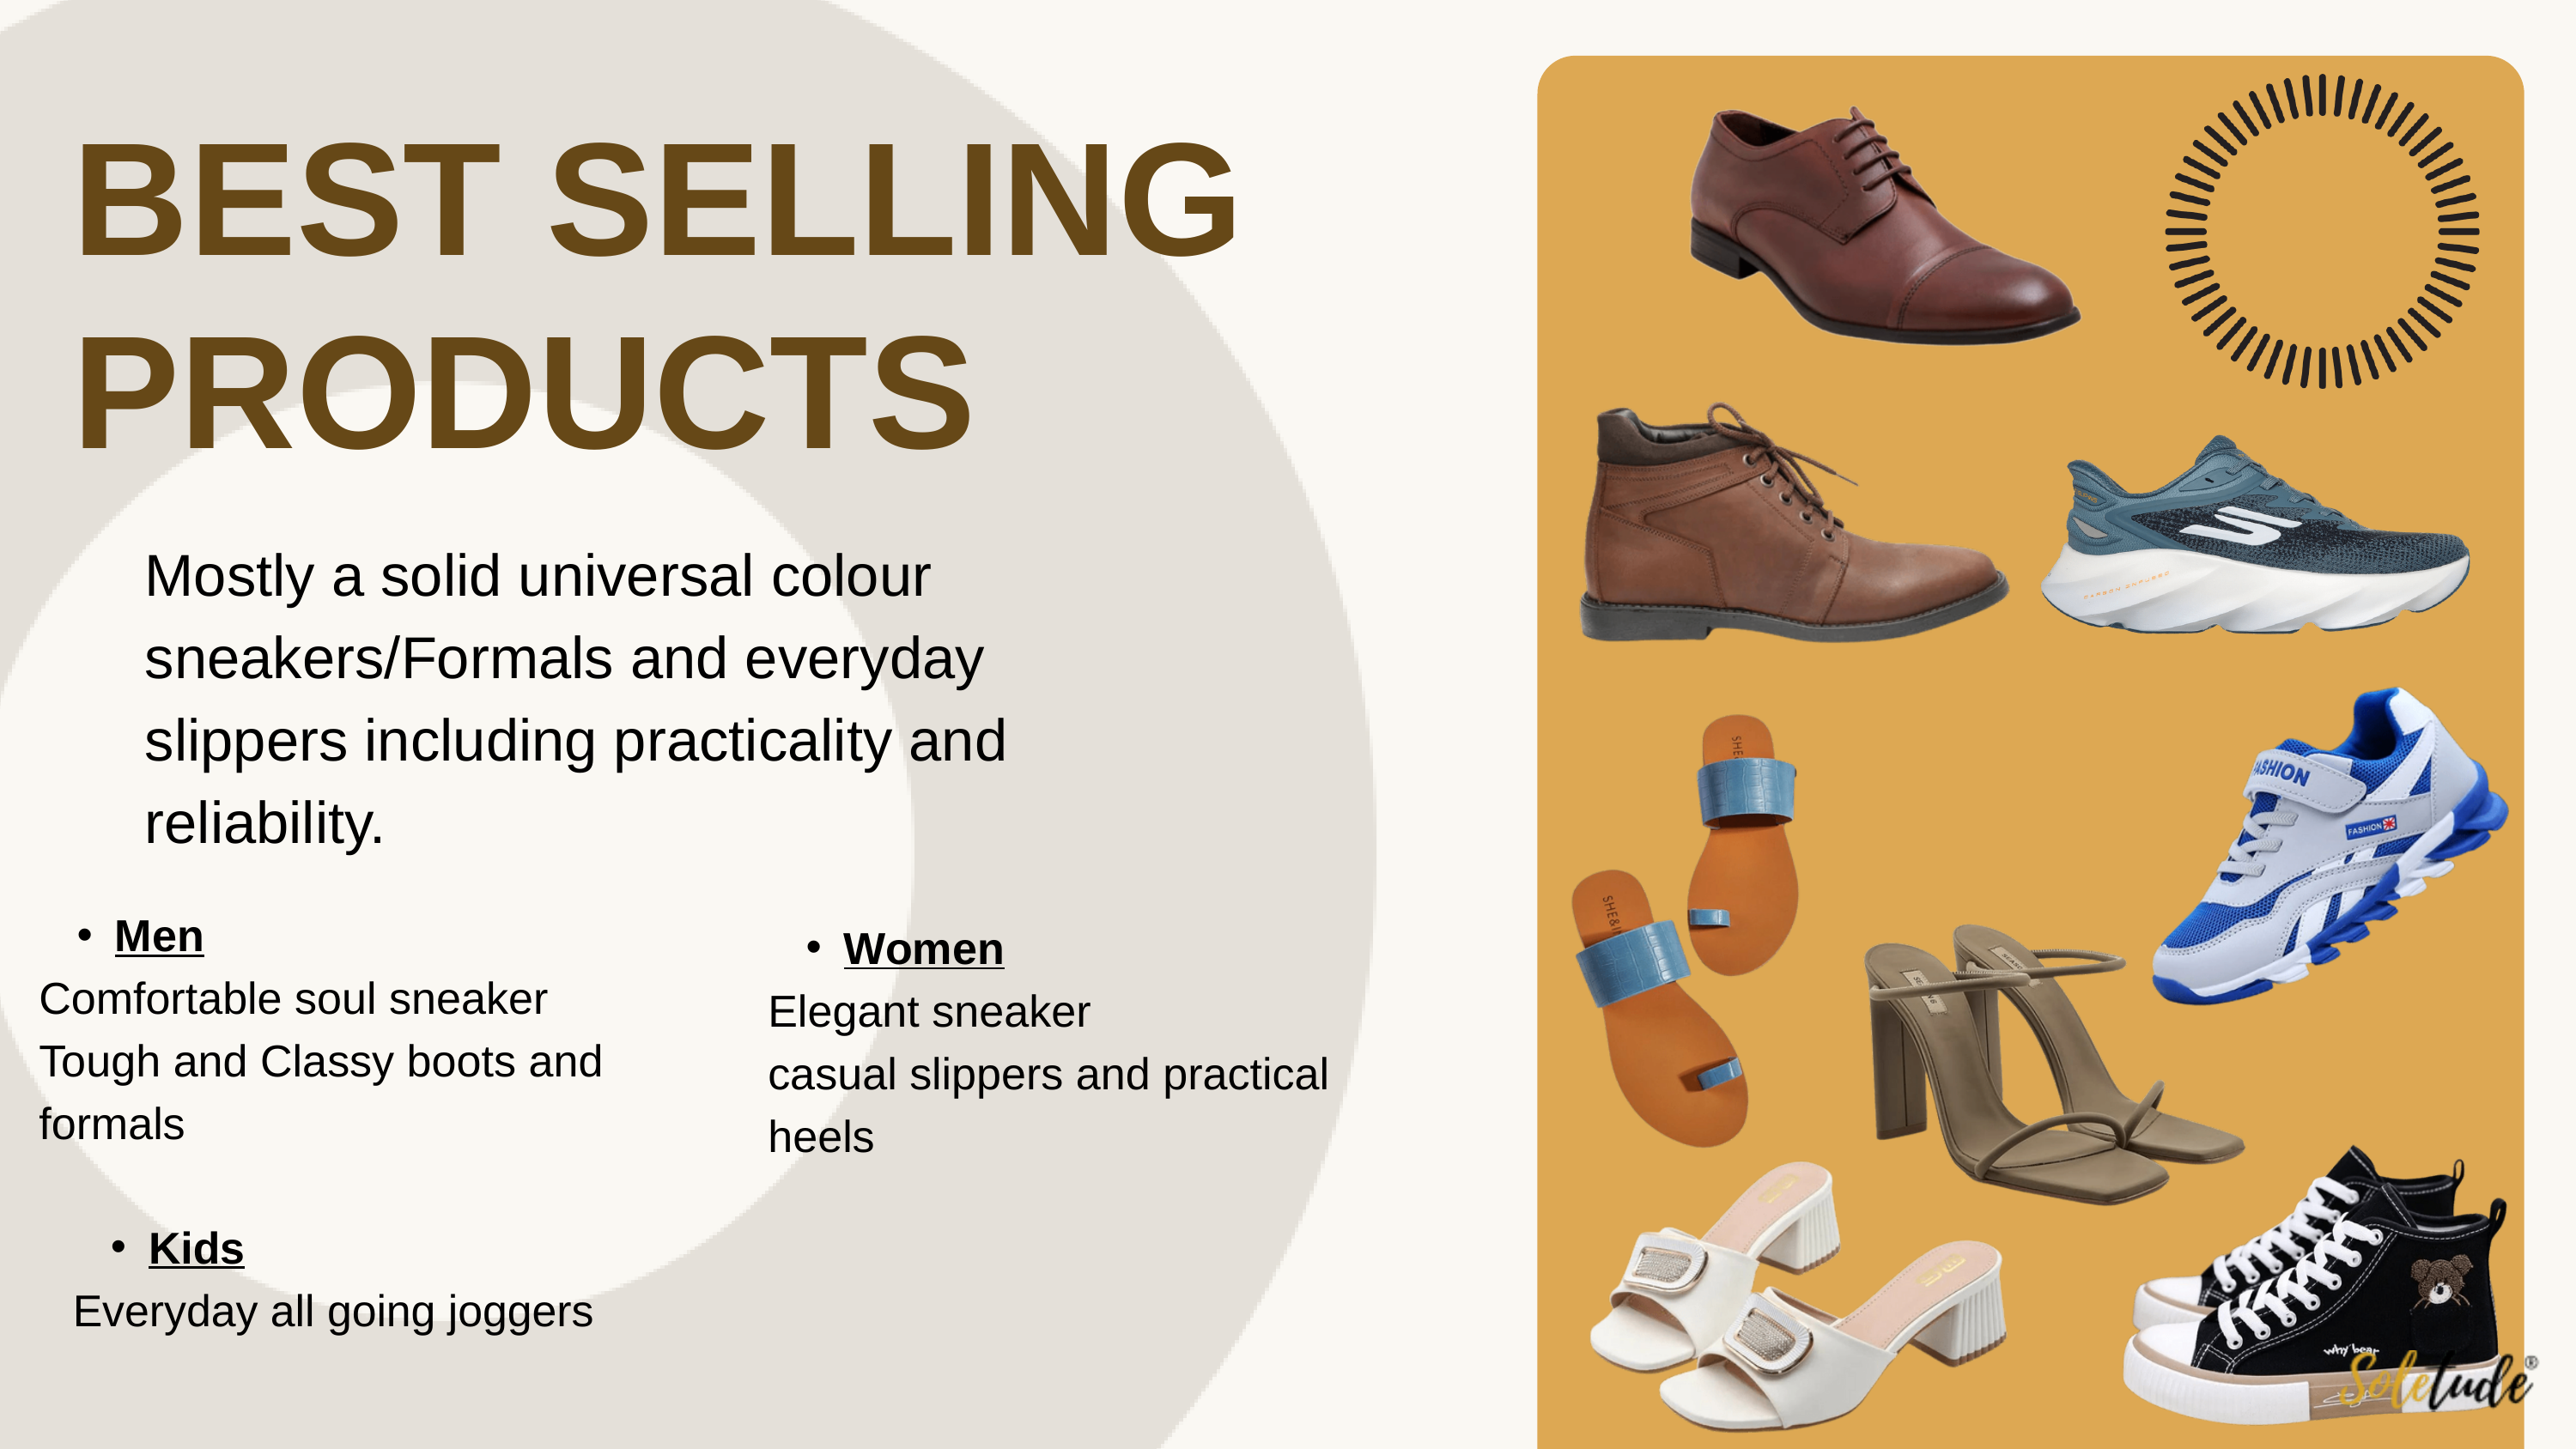

BEST SELLING PRODUCTS

Mostly a solid universal colour sneakers/Formals and everyday slippers including practicality and reliability.

Men
Comfortable soul sneaker
Tough and Classy boots and formals

Women
Elegant sneaker
casual slippers and practical heels

Kids
Everyday all going joggers